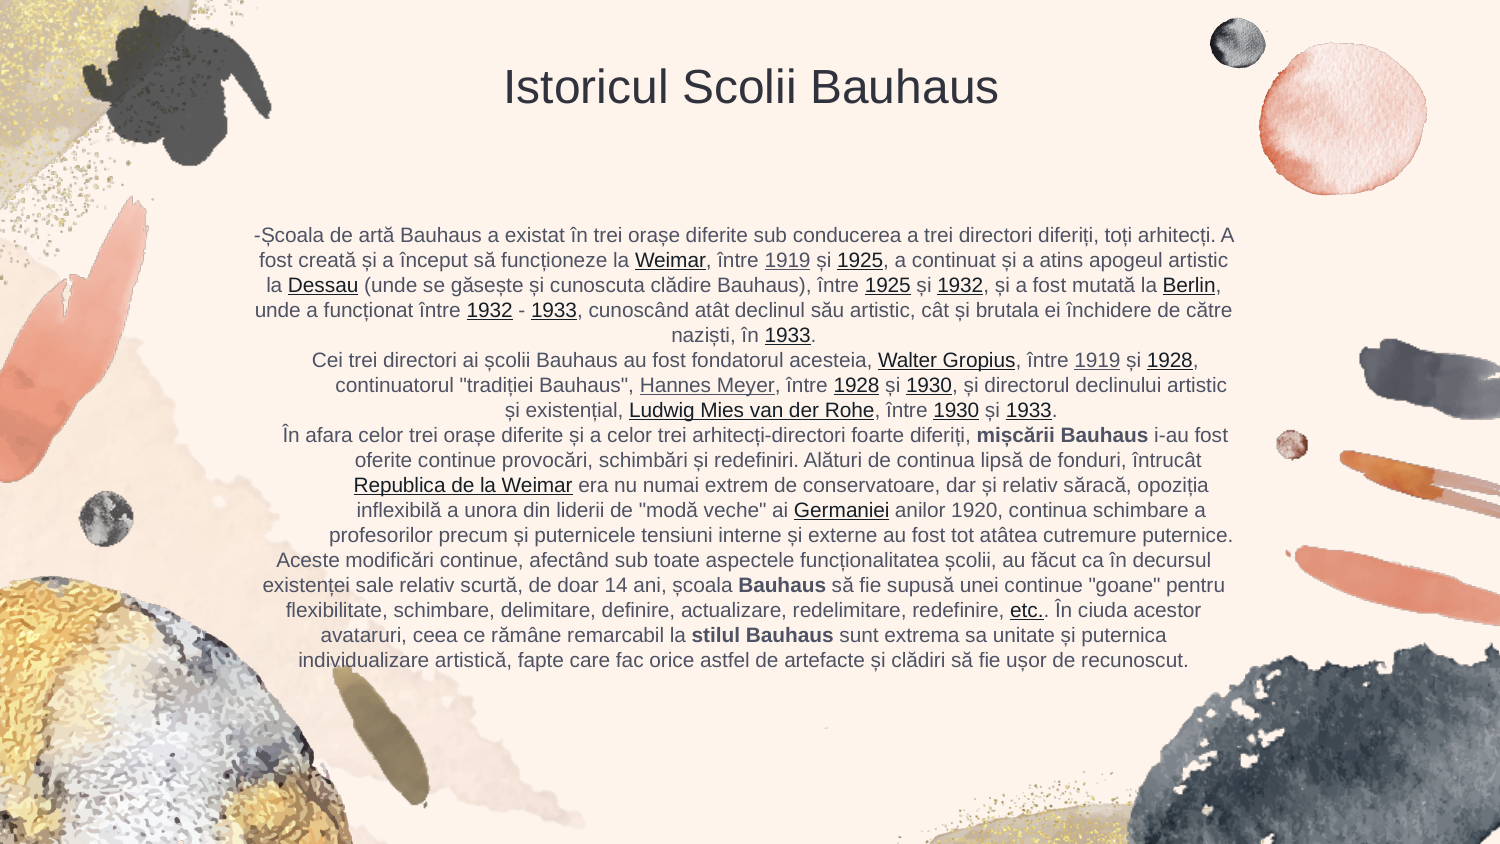

# Istoricul Scolii Bauhaus
-Școala de artă Bauhaus a existat în trei orașe diferite sub conducerea a trei directori diferiți, toți arhitecți. A fost creată și a început să funcționeze la Weimar, între 1919 și 1925, a continuat și a atins apogeul artistic la Dessau (unde se găsește și cunoscuta clădire Bauhaus), între 1925 și 1932, și a fost mutată la Berlin, unde a funcționat între 1932 - 1933, cunoscând atât declinul său artistic, cât și brutala ei închidere de către naziști, în 1933.
Cei trei directori ai școlii Bauhaus au fost fondatorul acesteia, Walter Gropius, între 1919 și 1928, continuatorul "tradiției Bauhaus", Hannes Meyer, între 1928 și 1930, și directorul declinului artistic și existențial, Ludwig Mies van der Rohe, între 1930 și 1933.
În afara celor trei orașe diferite și a celor trei arhitecți-directori foarte diferiți, mișcării Bauhaus i-au fost oferite continue provocări, schimbări și redefiniri. Alături de continua lipsă de fonduri, întrucât Republica de la Weimar era nu numai extrem de conservatoare, dar și relativ săracă, opoziția inflexibilă a unora din liderii de "modă veche" ai Germaniei anilor 1920, continua schimbare a profesorilor precum și puternicele tensiuni interne și externe au fost tot atâtea cutremure puternice.
Aceste modificări continue, afectând sub toate aspectele funcționalitatea școlii, au făcut ca în decursul existenței sale relativ scurtă, de doar 14 ani, școala Bauhaus să fie supusă unei continue "goane" pentru flexibilitate, schimbare, delimitare, definire, actualizare, redelimitare, redefinire, etc.. În ciuda acestor avataruri, ceea ce rămâne remarcabil la stilul Bauhaus sunt extrema sa unitate și puternica individualizare artistică, fapte care fac orice astfel de artefacte și clădiri să fie ușor de recunoscut.